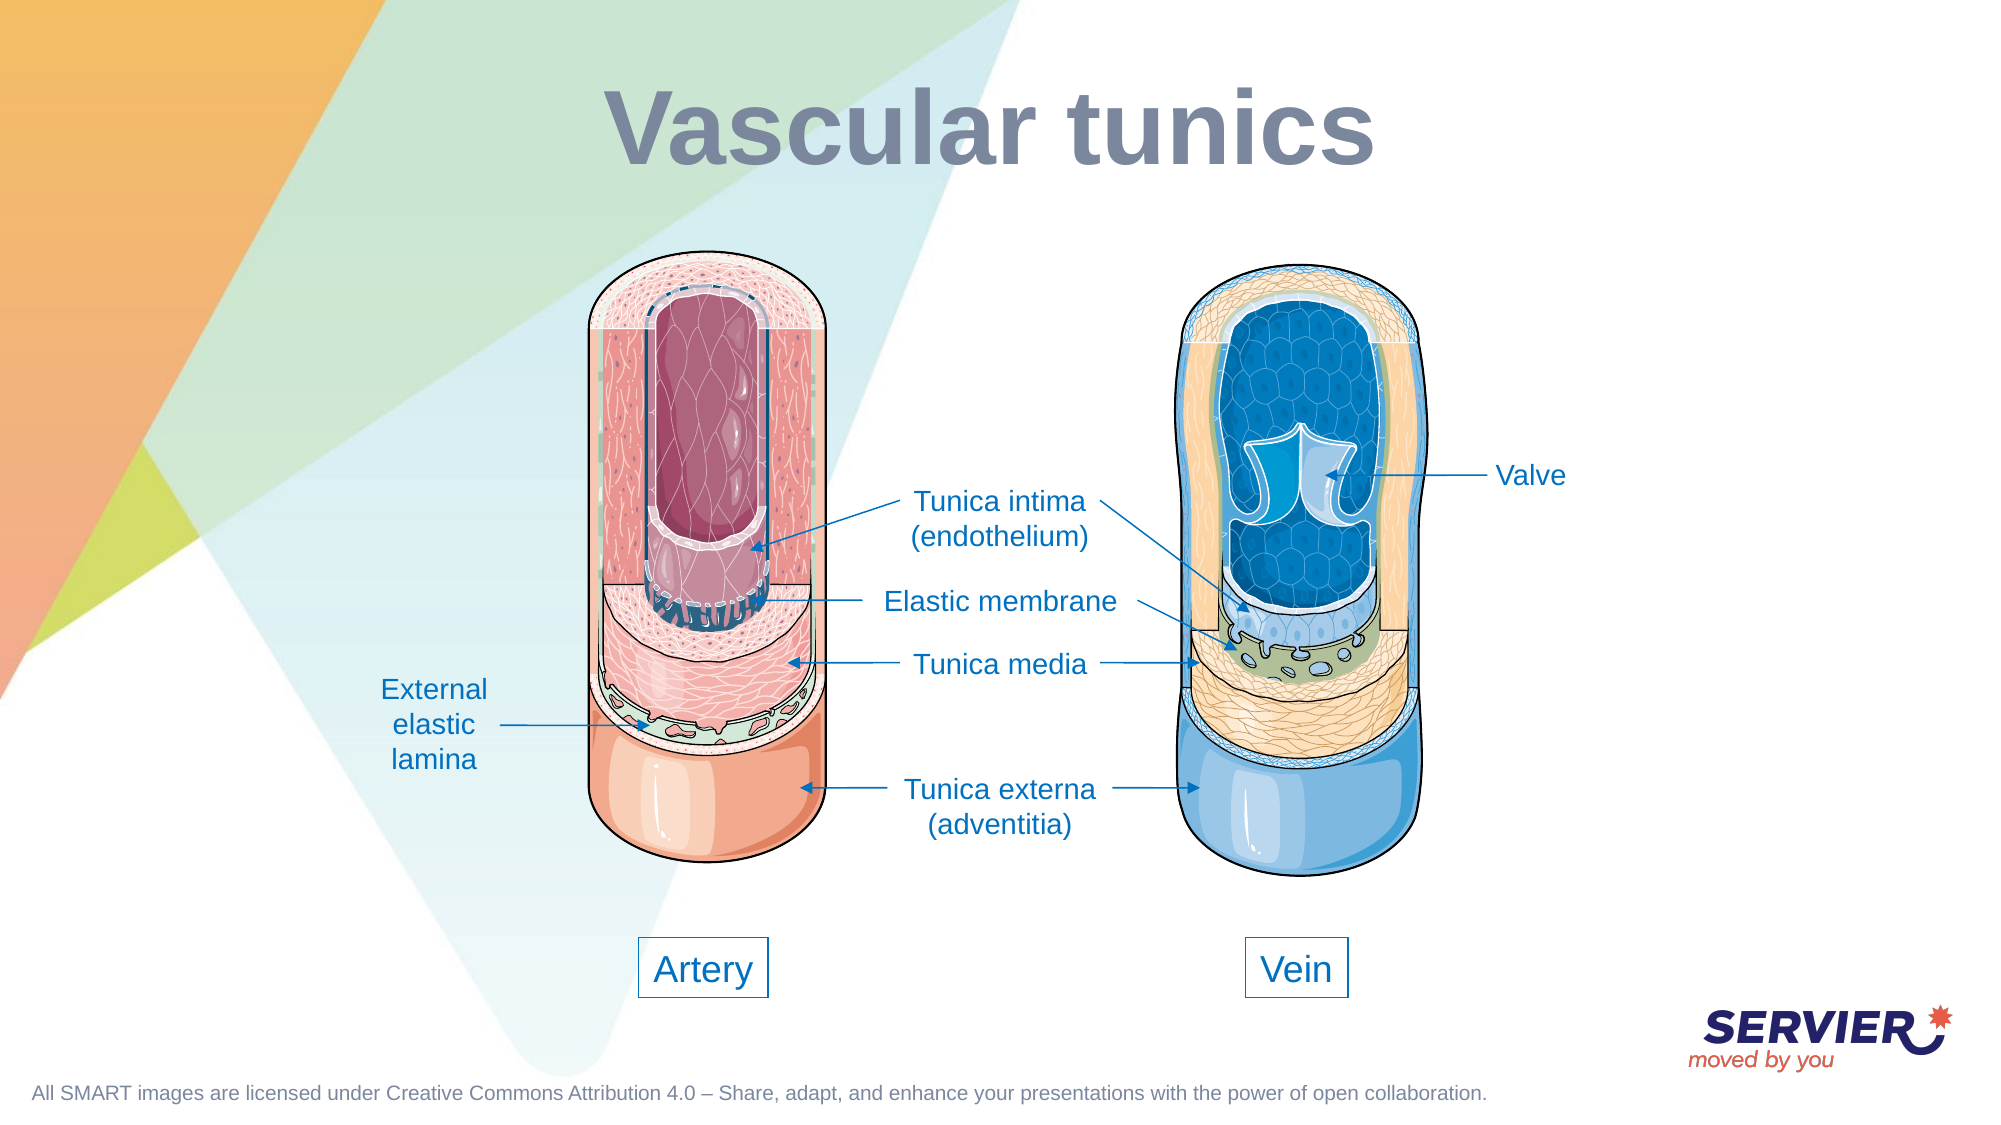

# Vascular tunics

Valve
Tunica intima
(endothelium)

Elastic membrane

Tunica media
External
elastic
lamina

Tunica externa
(adventitia)

Artery
Vein